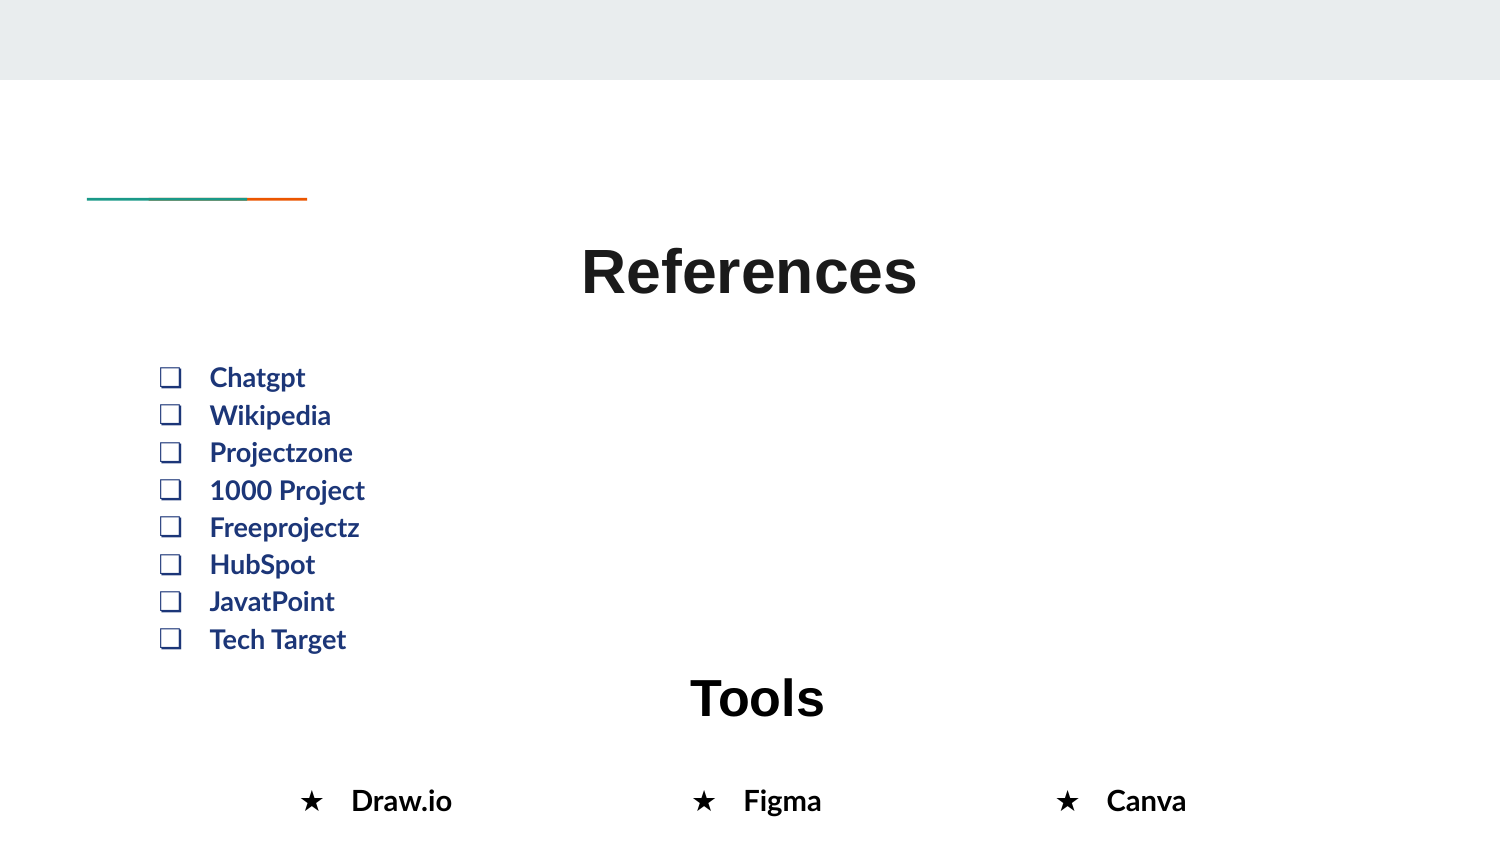

# References
Chatgpt
Wikipedia
Projectzone
1000 Project
Freeprojectz
HubSpot
JavatPoint
Tech Target

Tools
Draw.io
Figma
Canva